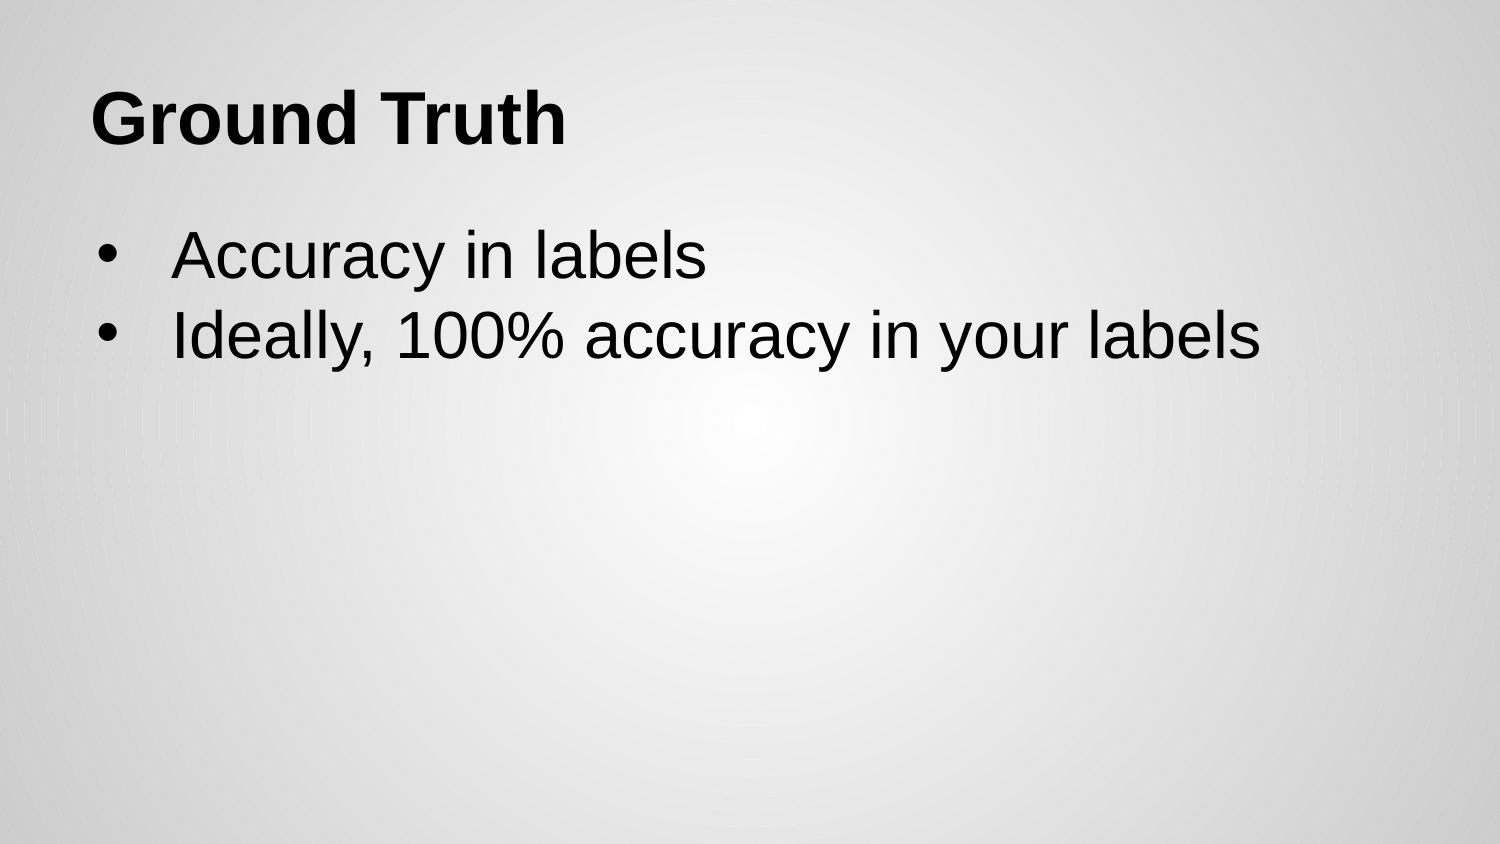

# Ground Truth
Accuracy in labels
Ideally, 100% accuracy in your labels